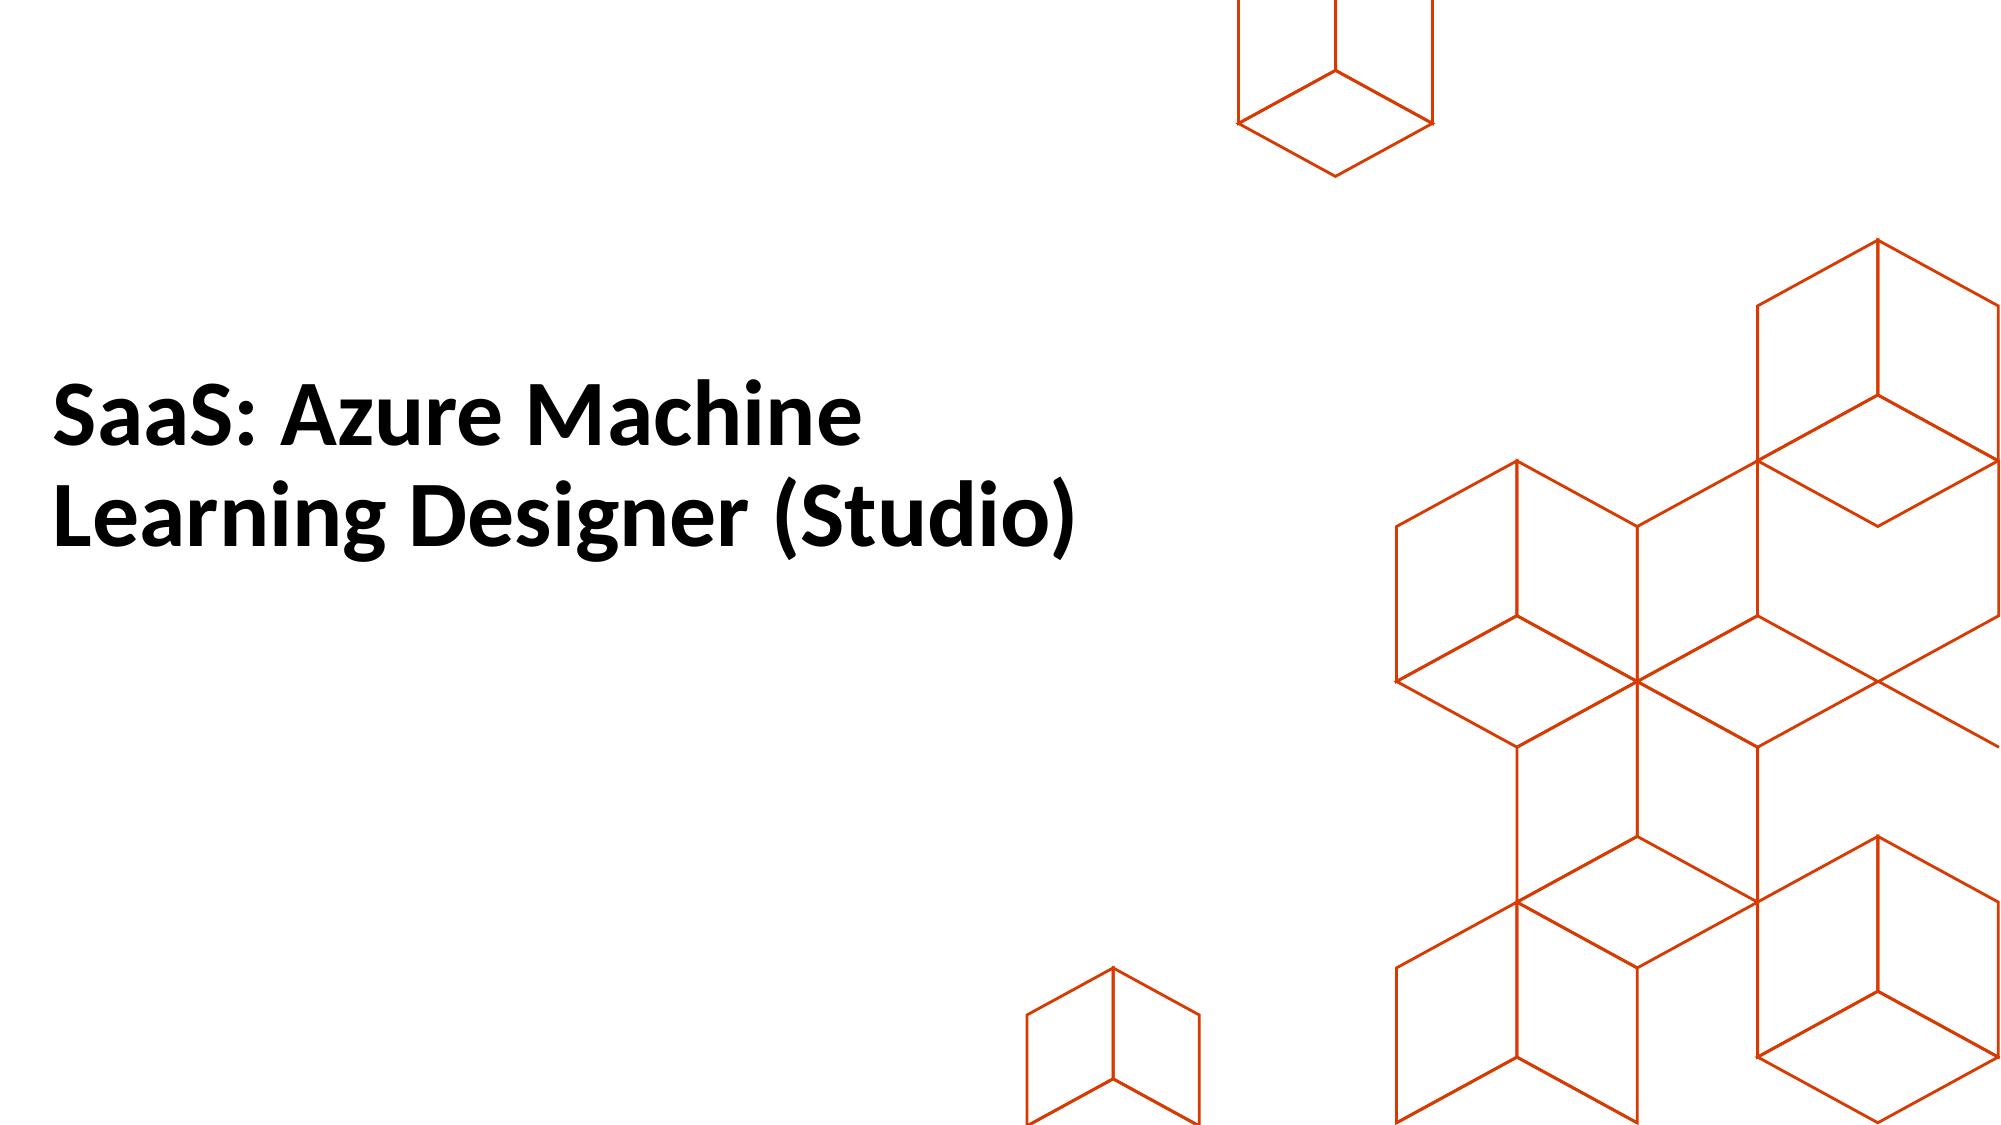

# SaaS: Azure Machine Learning Designer (Studio)